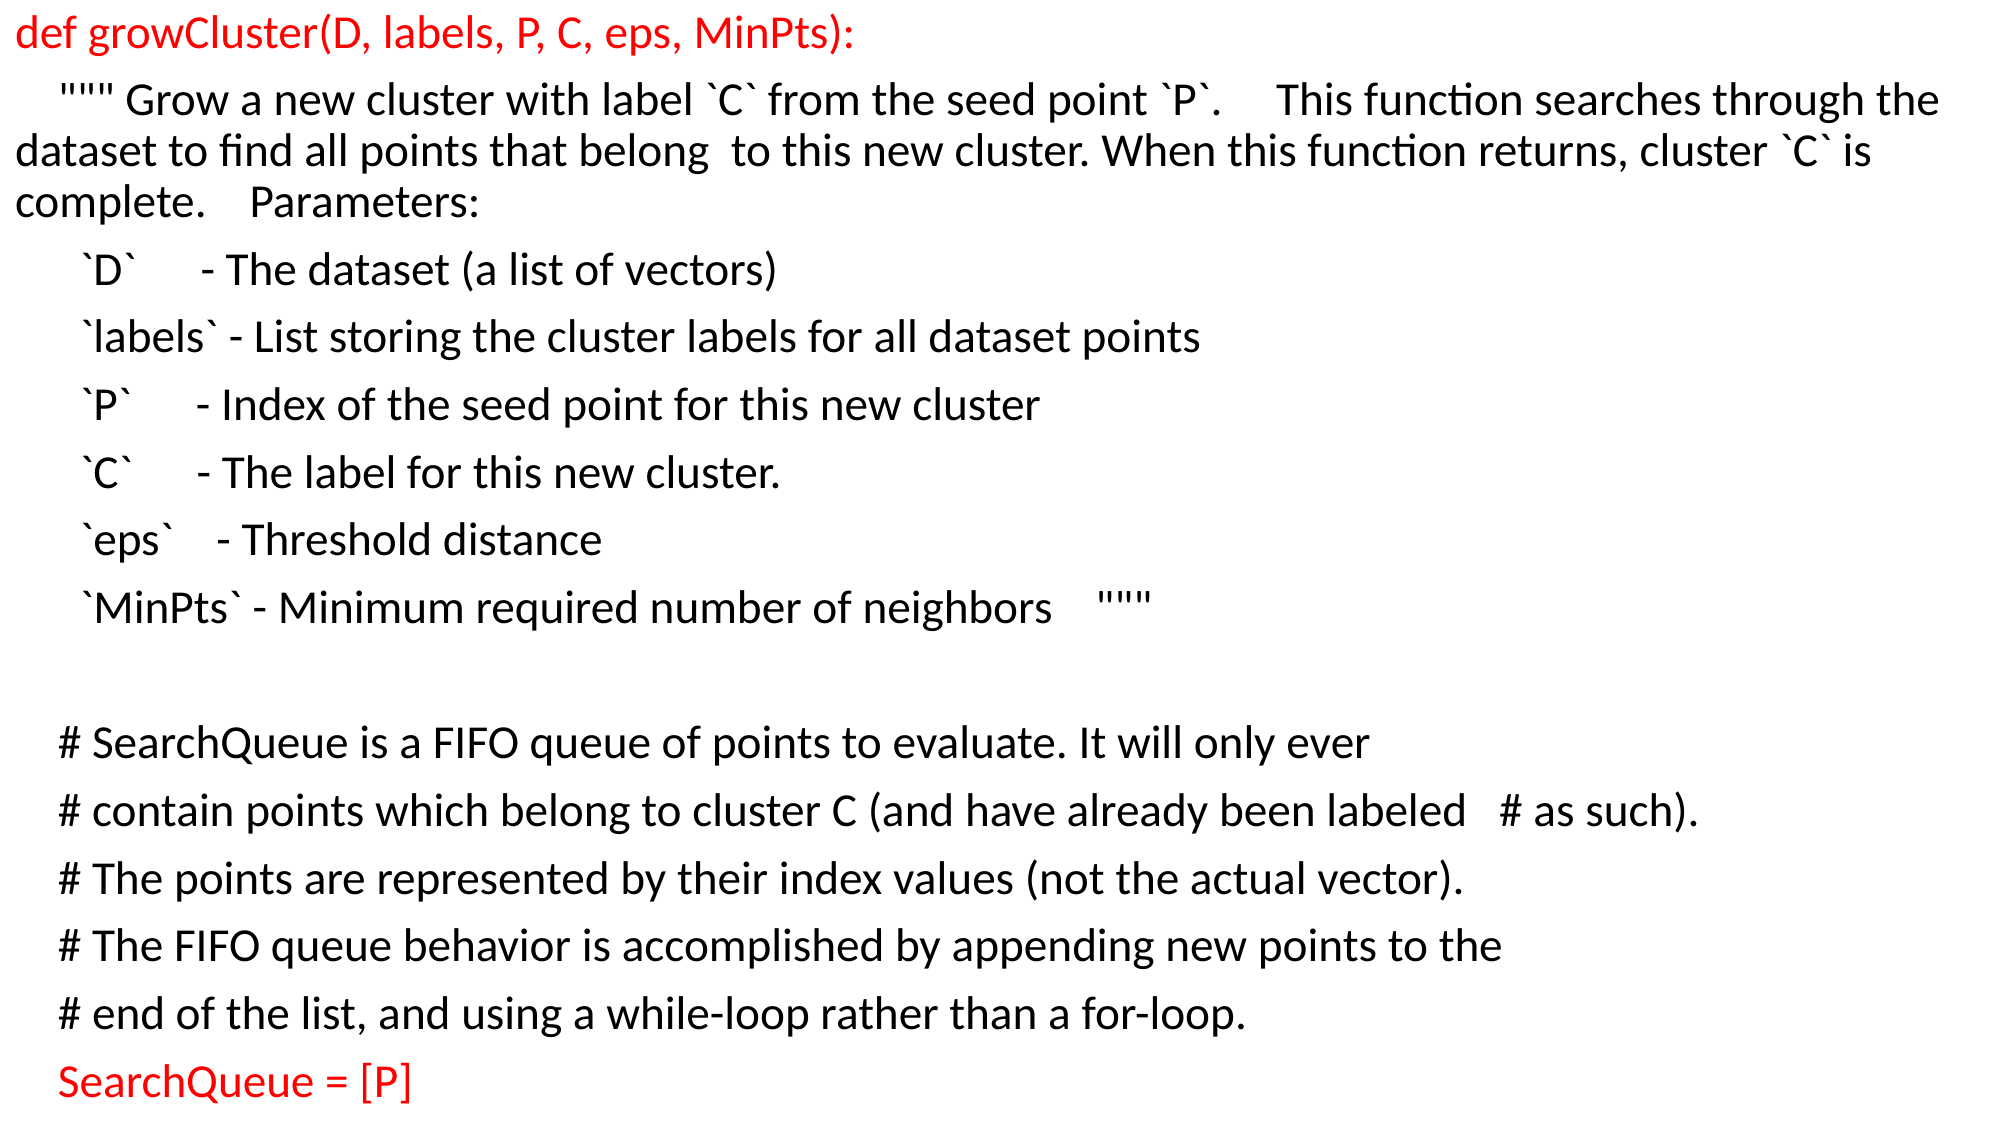

def growCluster(D, labels, P, C, eps, MinPts):
    """ Grow a new cluster with label `C` from the seed point `P`.     This function searches through the dataset to find all points that belong  to this new cluster. When this function returns, cluster `C` is complete.    Parameters:
      `D`      - The dataset (a list of vectors)
      `labels` - List storing the cluster labels for all dataset points
      `P`      - Index of the seed point for this new cluster
      `C`      - The label for this new cluster.
      `eps`    - Threshold distance
      `MinPts` - Minimum required number of neighbors    """

    # SearchQueue is a FIFO queue of points to evaluate. It will only ever
    # contain points which belong to cluster C (and have already been labeled   # as such).
    # The points are represented by their index values (not the actual vector).
    # The FIFO queue behavior is accomplished by appending new points to the
    # end of the list, and using a while-loop rather than a for-loop.
    SearchQueue = [P]